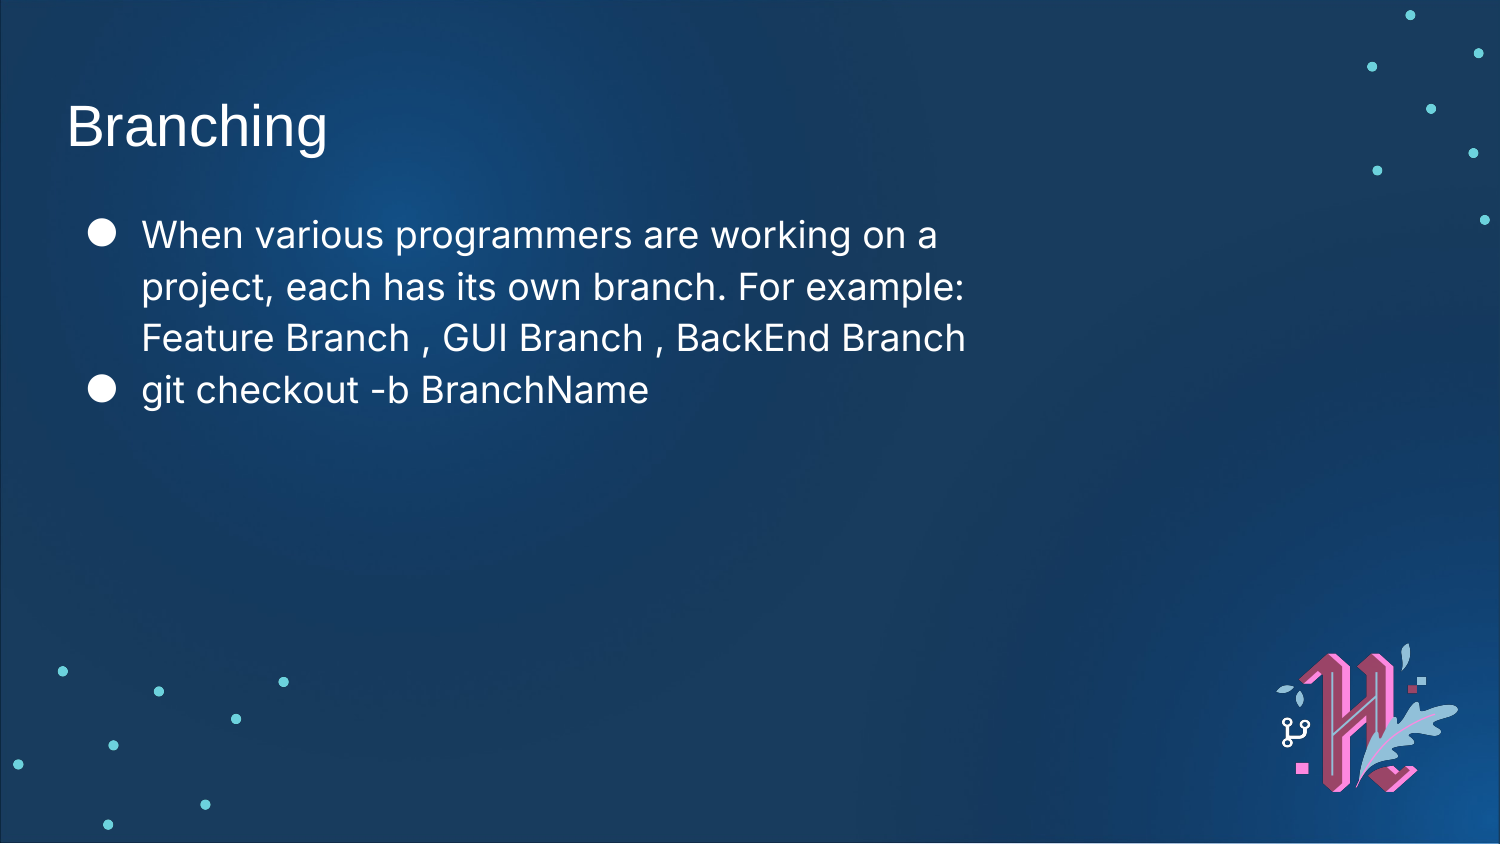

# Branching
When various programmers are working on a project, each has its own branch. For example: Feature Branch , GUI Branch , BackEnd Branch
git checkout -b BranchName